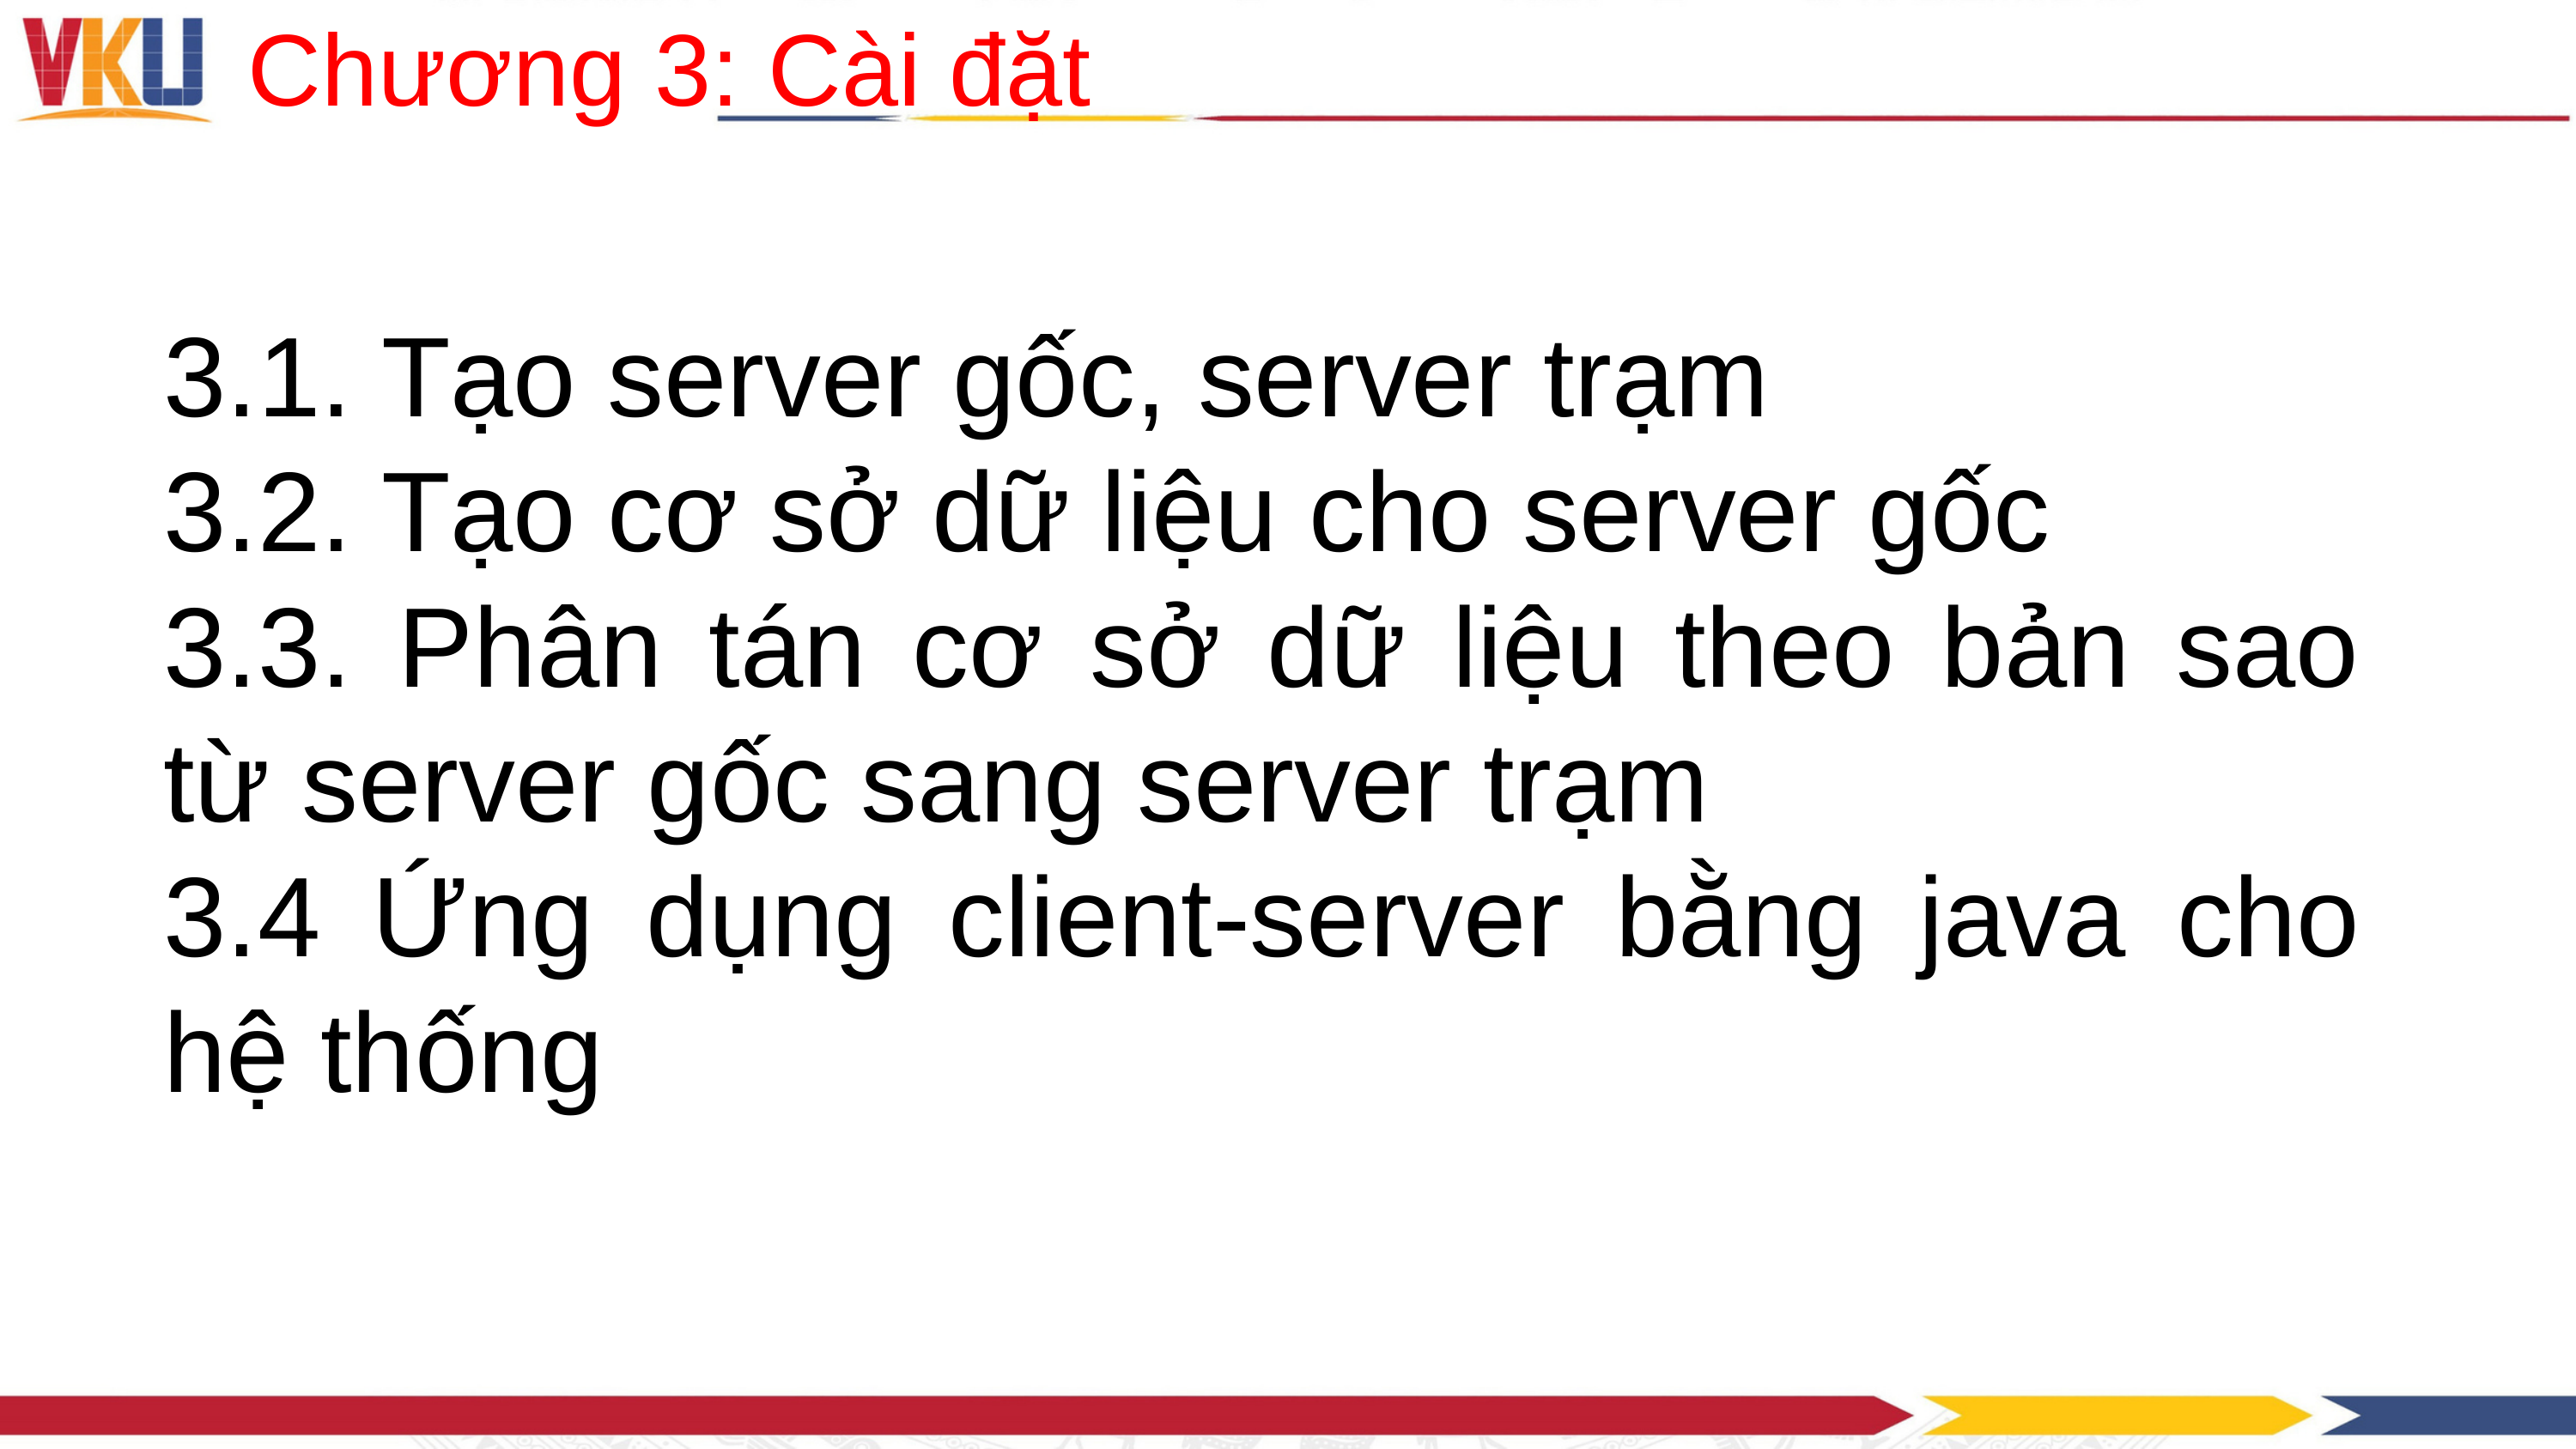

Chương 3: Cài đặt
3.1. Tạo server gốc, server trạm
3.2. Tạo cơ sở dữ liệu cho server gốc
3.3. Phân tán cơ sở dữ liệu theo bản sao từ server gốc sang server trạm
3.4 Ứng dụng client-server bằng java cho hệ thống